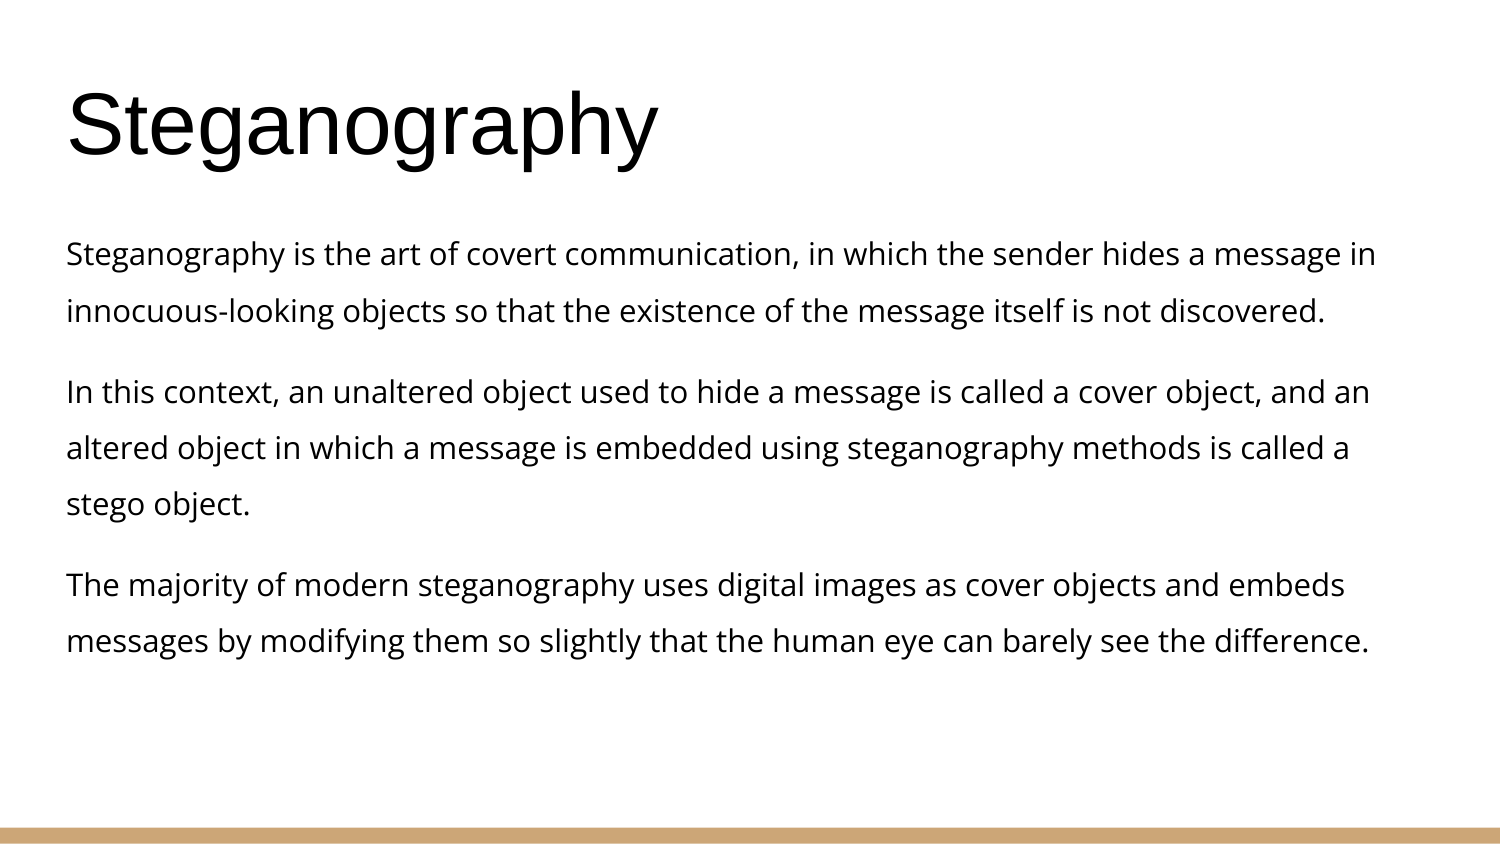

# Steganography
Steganography is the art of covert communication, in which the sender hides a message in innocuous-looking objects so that the existence of the message itself is not discovered.
In this context, an unaltered object used to hide a message is called a cover object, and an altered object in which a message is embedded using steganography methods is called a stego object.
The majority of modern steganography uses digital images as cover objects and embeds messages by modifying them so slightly that the human eye can barely see the difference.